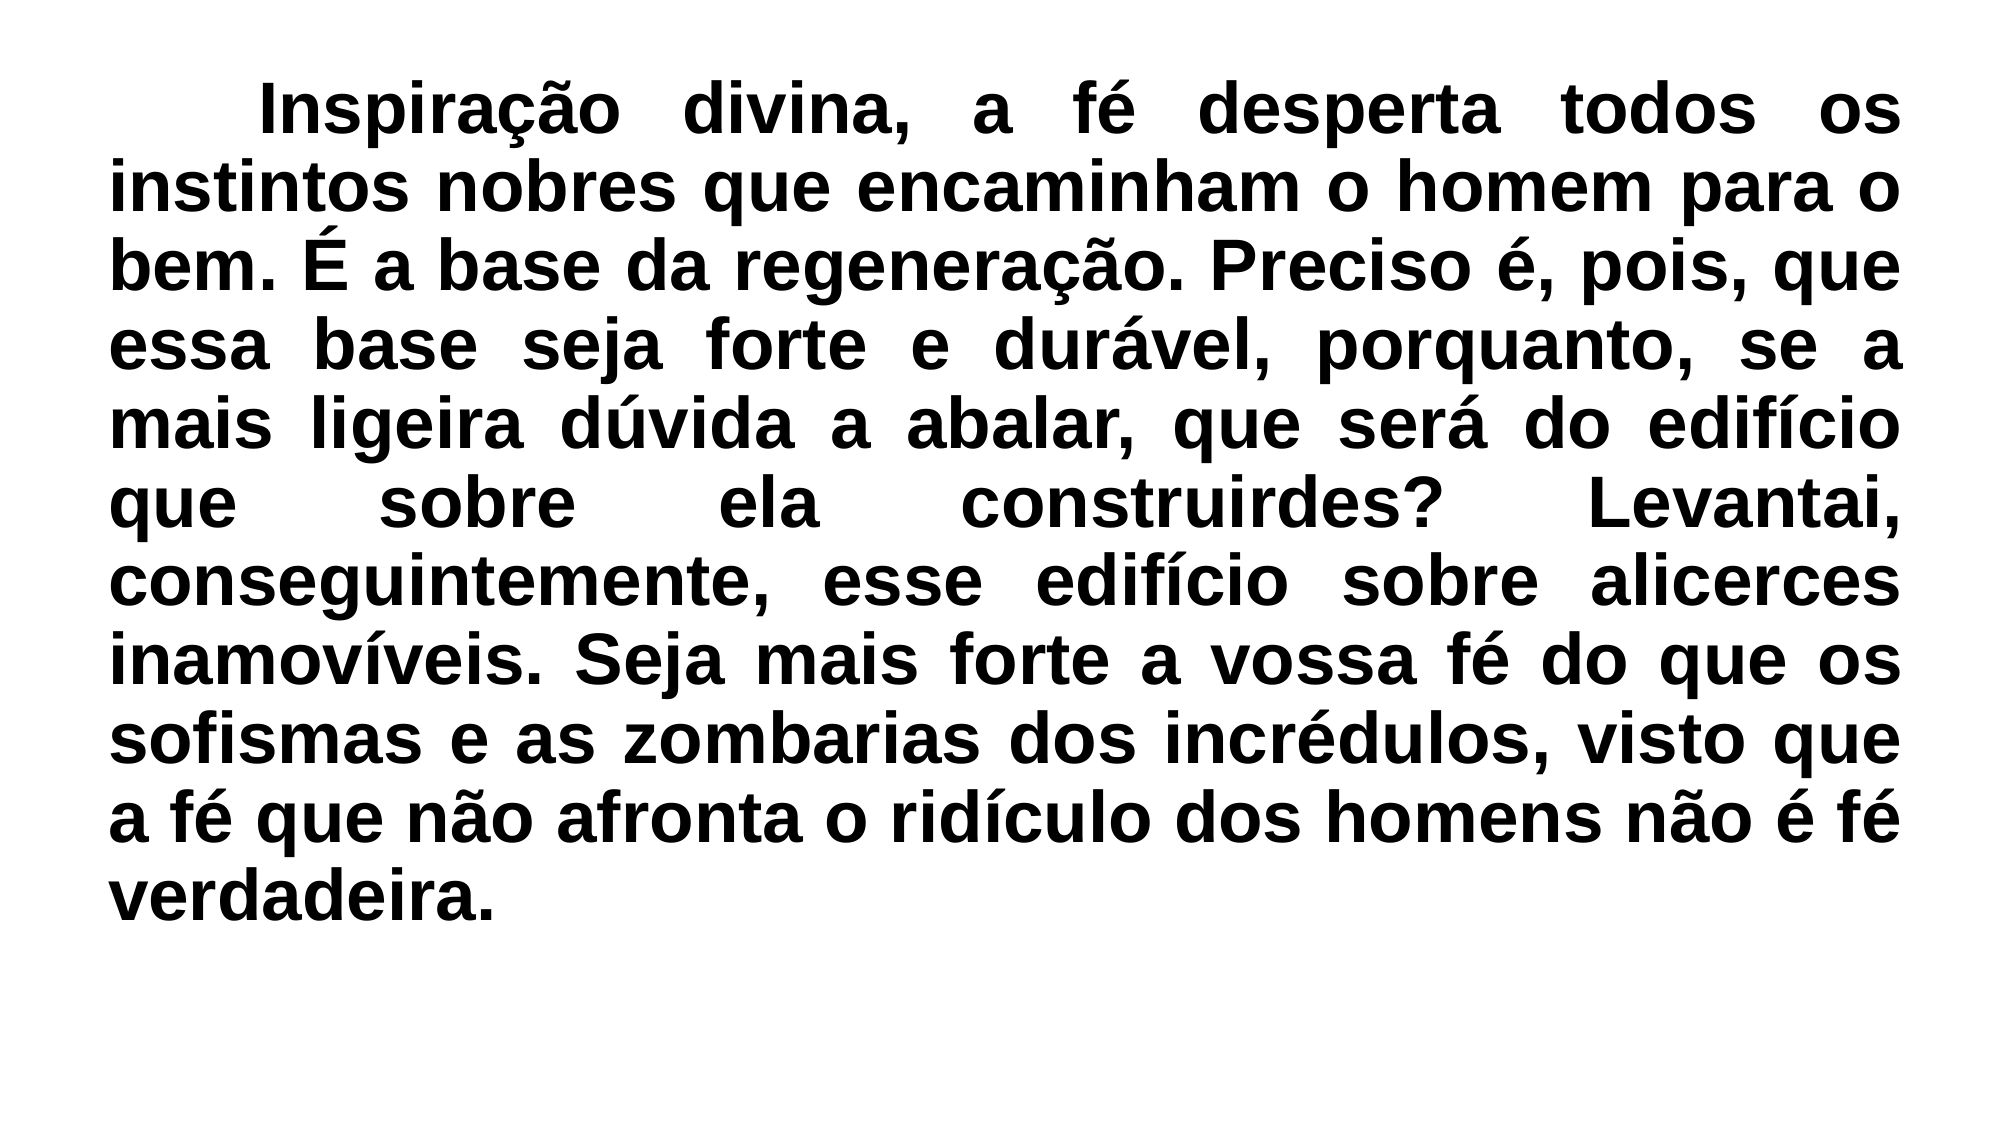

Inspiração divina, a fé desperta todos os instintos nobres que encaminham o homem para o bem. É a base da regeneração. Preciso é, pois, que essa base seja forte e durável, porquanto, se a mais ligeira dúvida a abalar, que será do edifício que sobre ela construirdes? Levantai, conseguintemente, esse edifício sobre alicerces inamovíveis. Seja mais forte a vossa fé do que os sofismas e as zombarias dos incrédulos, visto que a fé que não afronta o ridículo dos homens não é fé verdadeira.